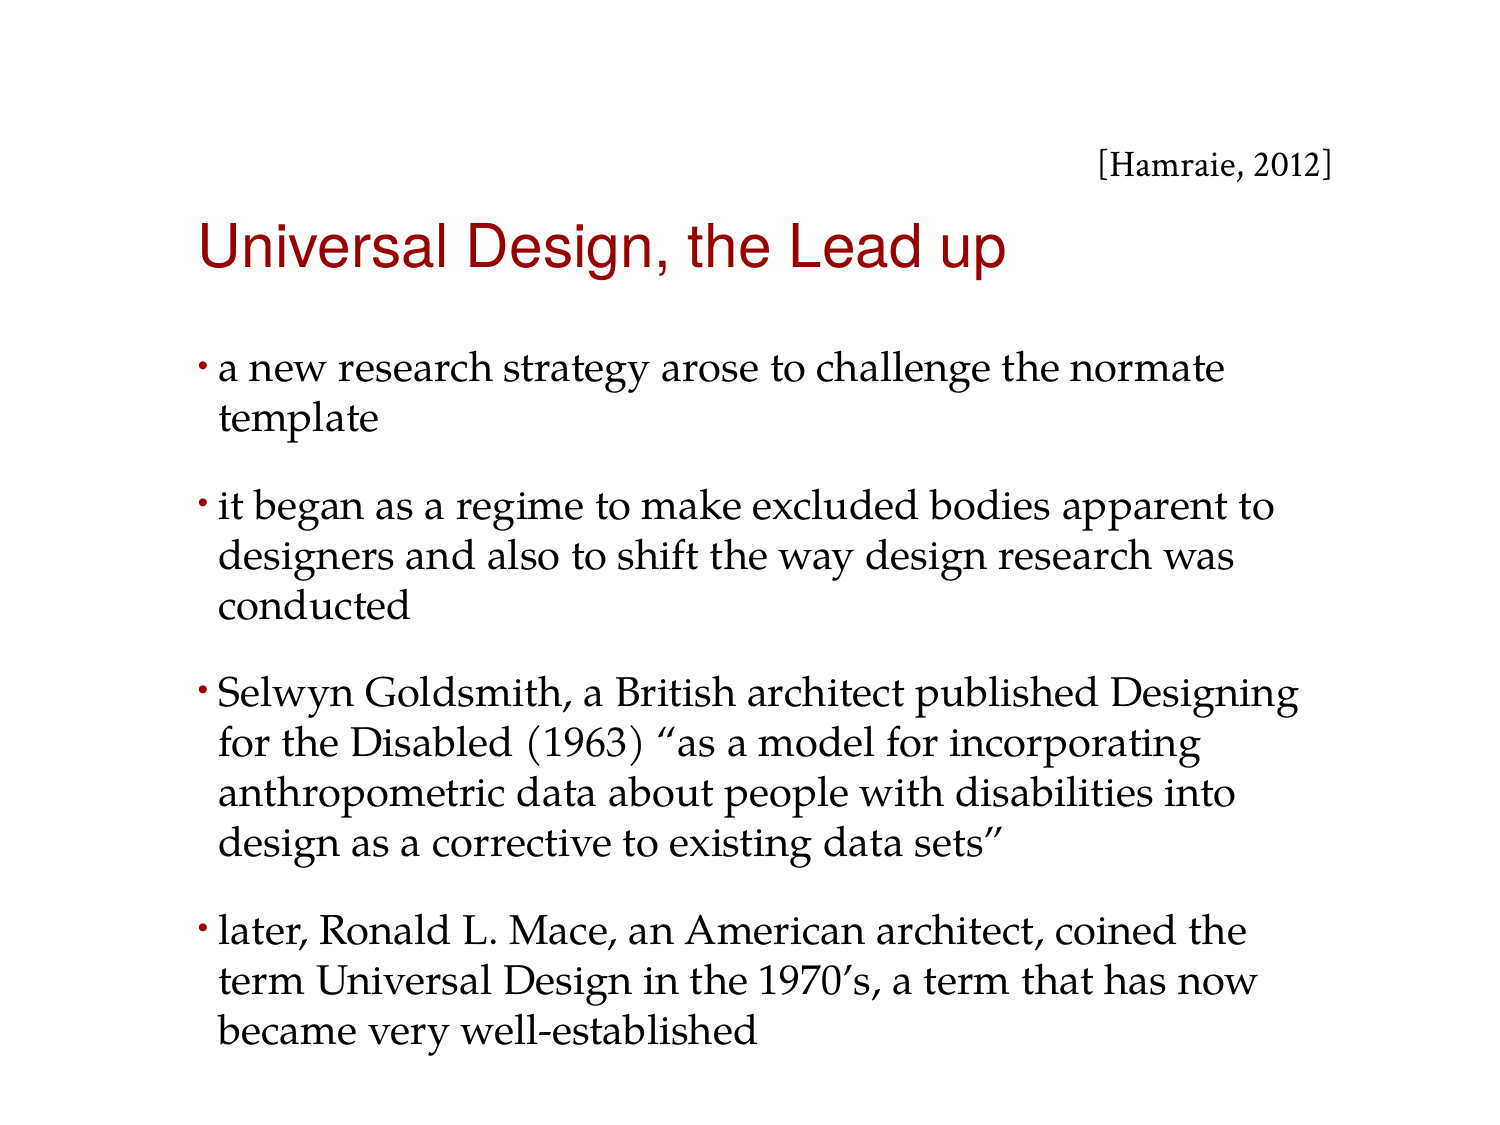

[Hamraie, 2012]
# Universal Design, the Lead up
a new research strategy arose to challenge the normate template
it began as a regime to make excluded bodies apparent to designers and also to shift the way design research was conducted
Selwyn Goldsmith, a British architect published Designing for the Disabled (1963) “as a model for incorporating anthropometric data about people with disabilities into design as a corrective to existing data sets”
later, Ronald L. Mace, an American architect, coined the term Universal Design in the 1970’s, a term that has now became very well-established